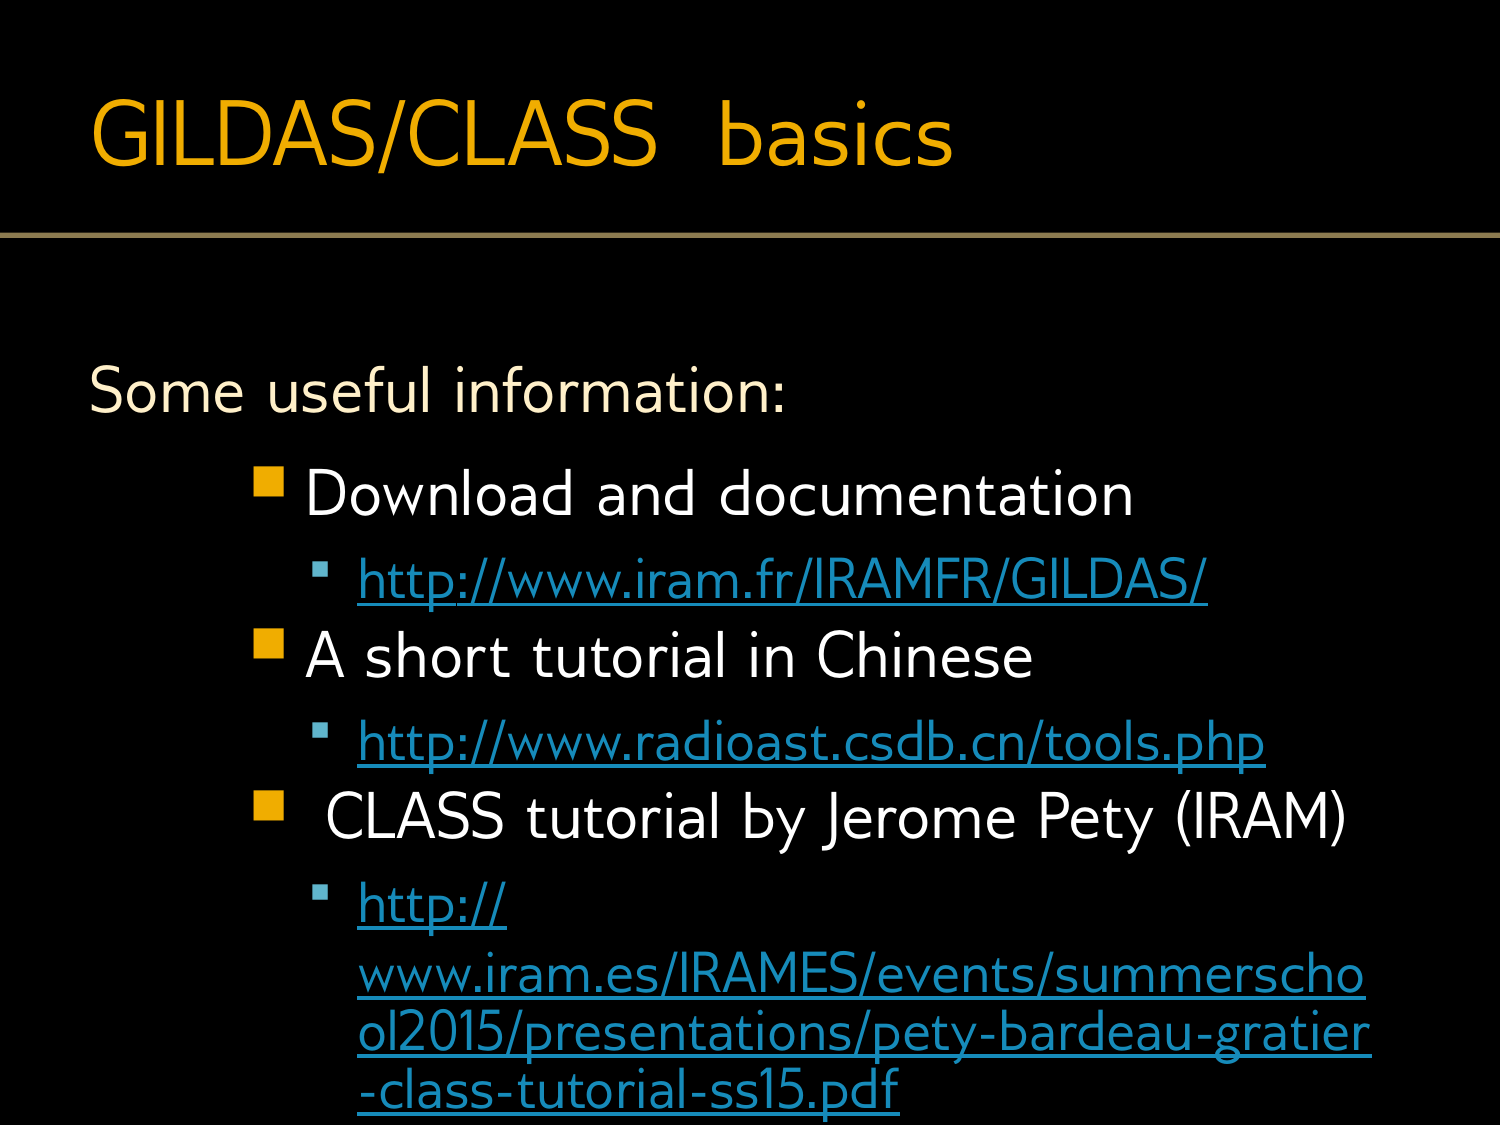

# GILDAS/CLASS  basics
Some useful information:
Download and documentation
http://www.iram.fr/IRAMFR/GILDAS/
A short tutorial in Chinese
http://www.radioast.csdb.cn/tools.php
 CLASS tutorial by Jerome Pety (IRAM)
http://www.iram.es/IRAMES/events/summerschool2015/presentations/pety-bardeau-gratier-class-tutorial-ss15.pdf